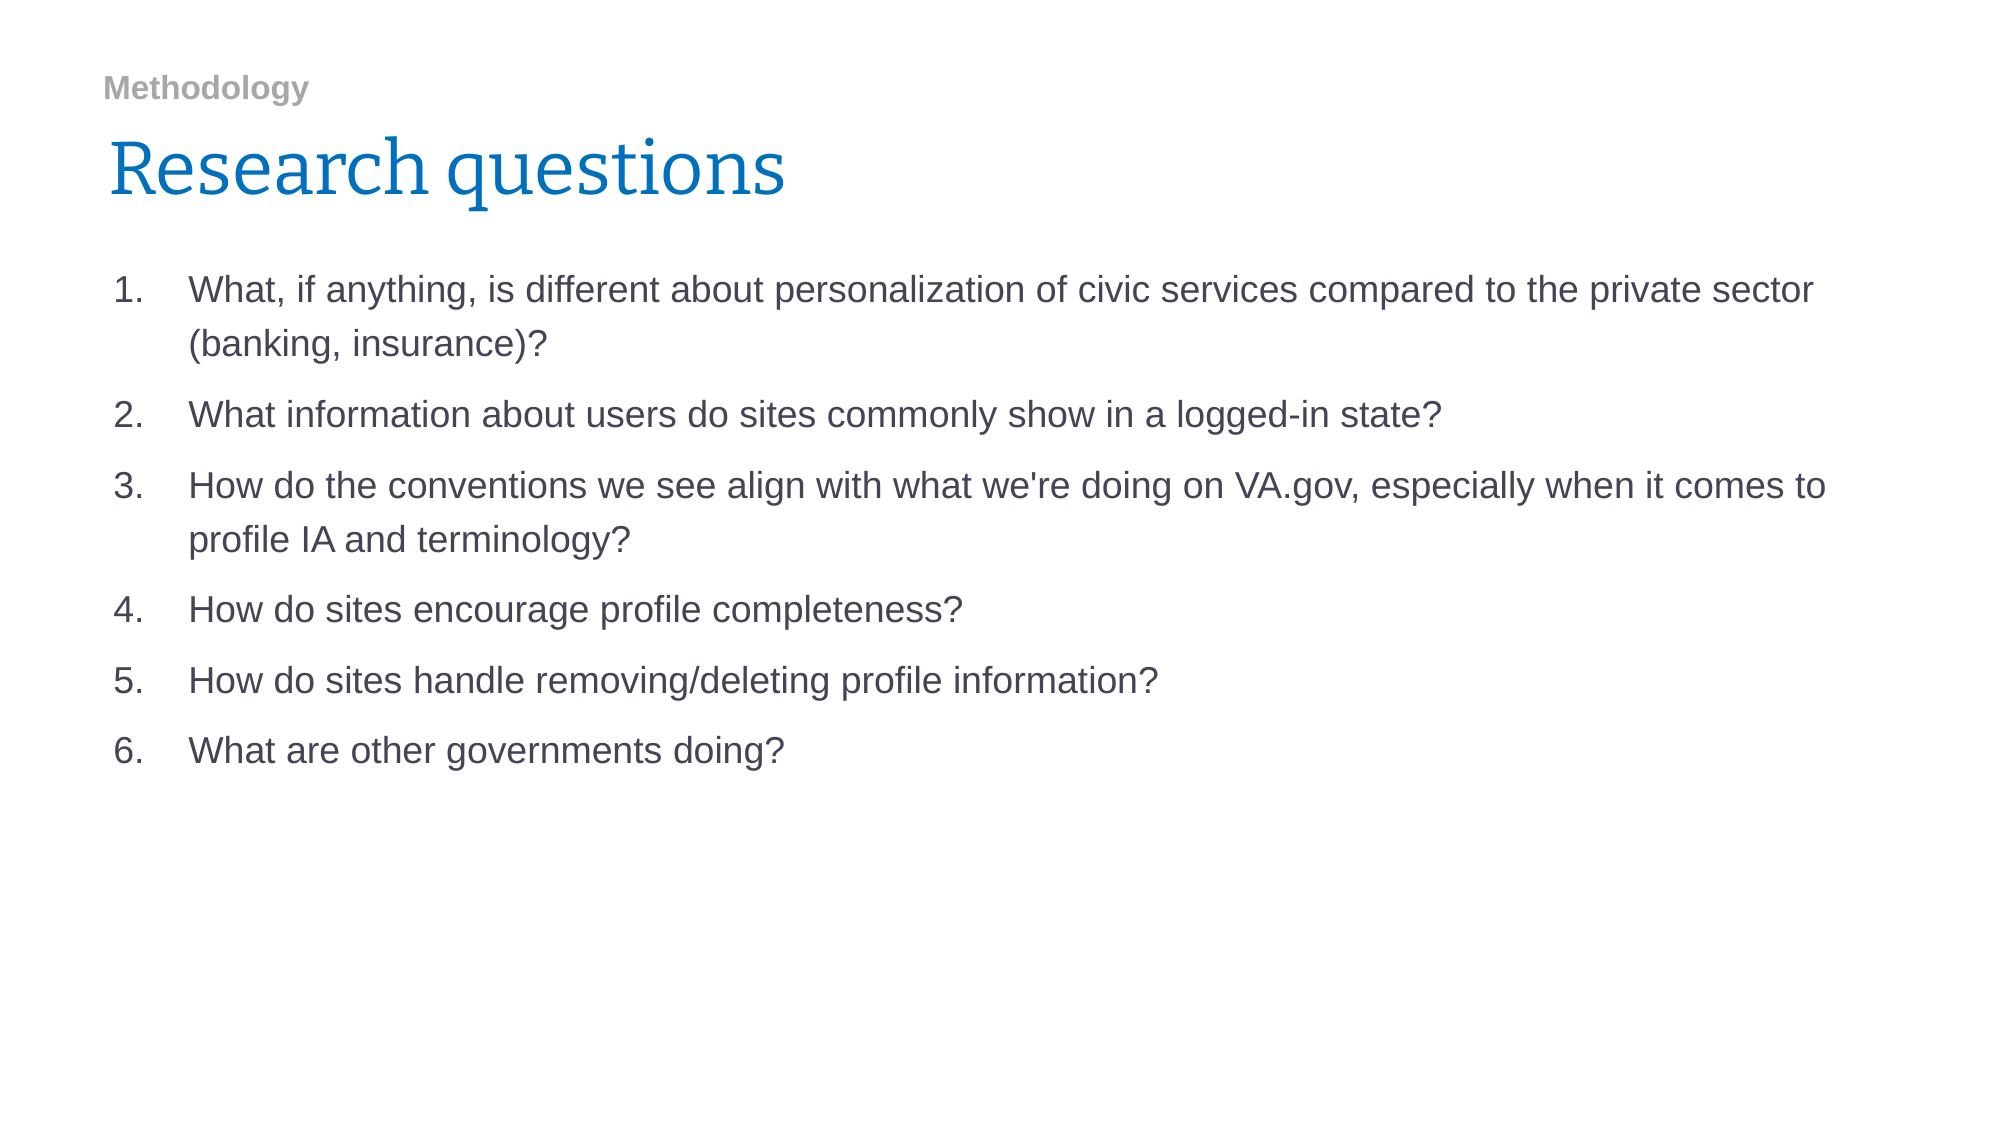

Methodology
# Research questions
What, if anything, is different about personalization of civic services compared to the private sector (banking, insurance)?
What information about users do sites commonly show in a logged-in state?
How do the conventions we see align with what we're doing on VA.gov, especially when it comes to profile IA and terminology?
How do sites encourage profile completeness?
How do sites handle removing/deleting profile information?
What are other governments doing?